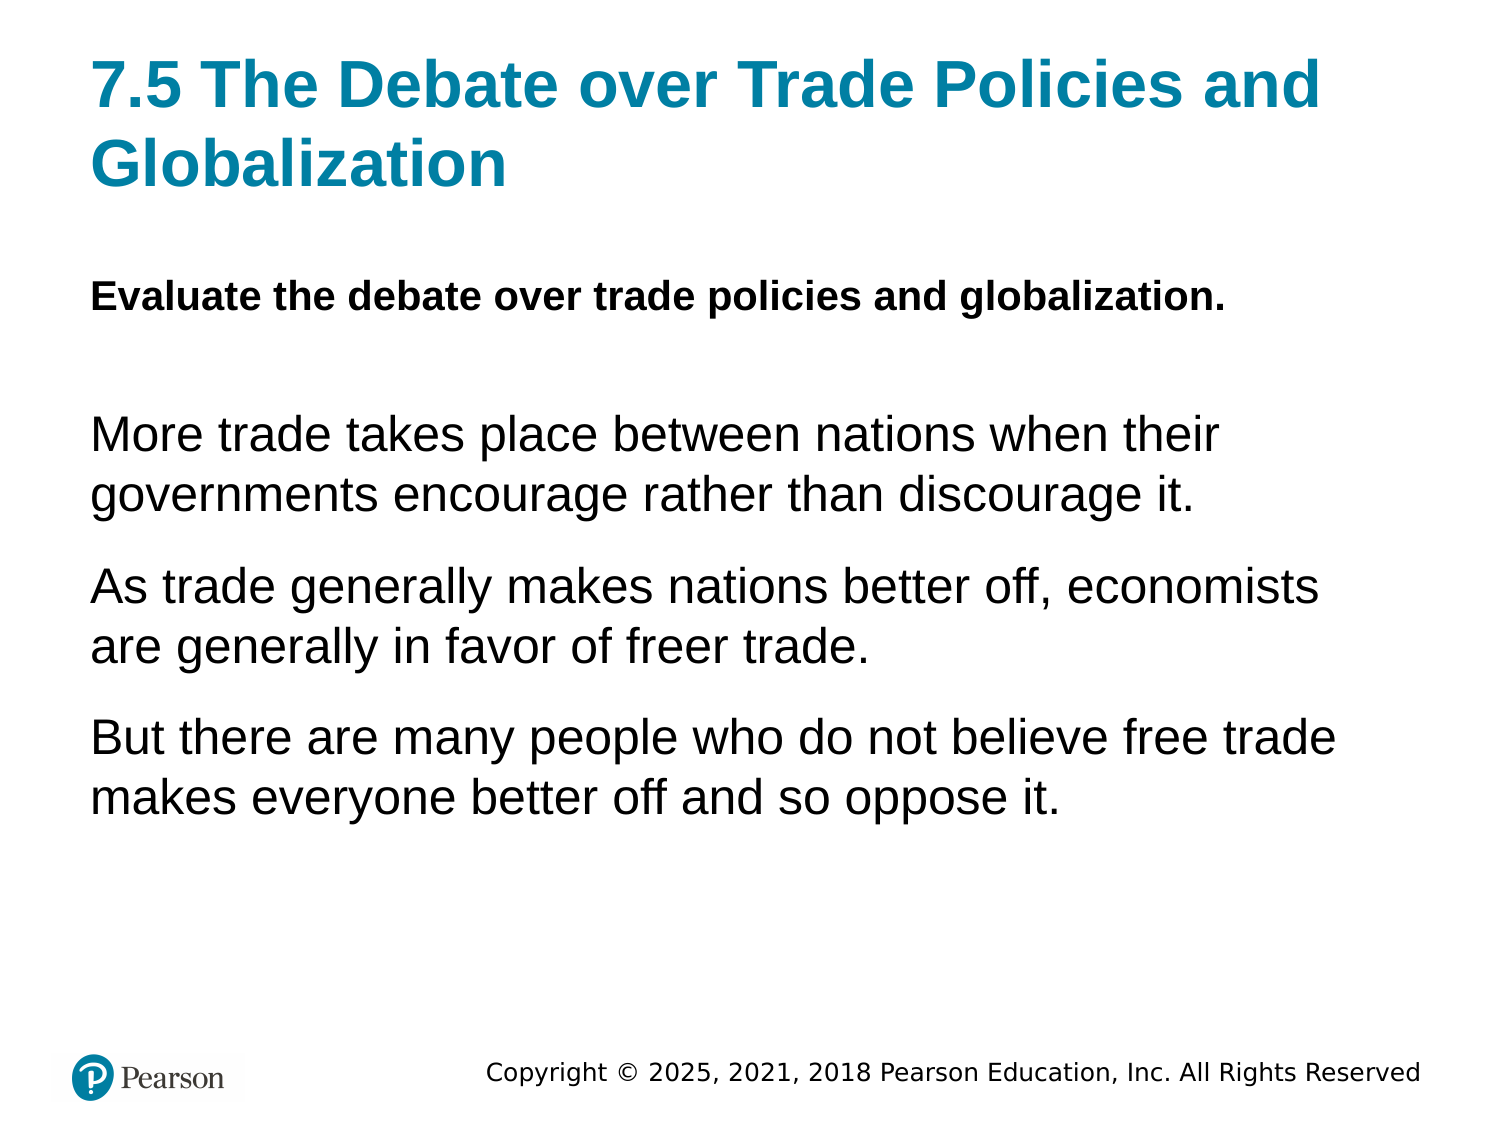

# 7.5 The Debate over Trade Policies and Globalization
Evaluate the debate over trade policies and globalization.
More trade takes place between nations when their governments encourage rather than discourage it.
As trade generally makes nations better off, economists are generally in favor of freer trade.
But there are many people who do not believe free trade makes everyone better off and so oppose it.